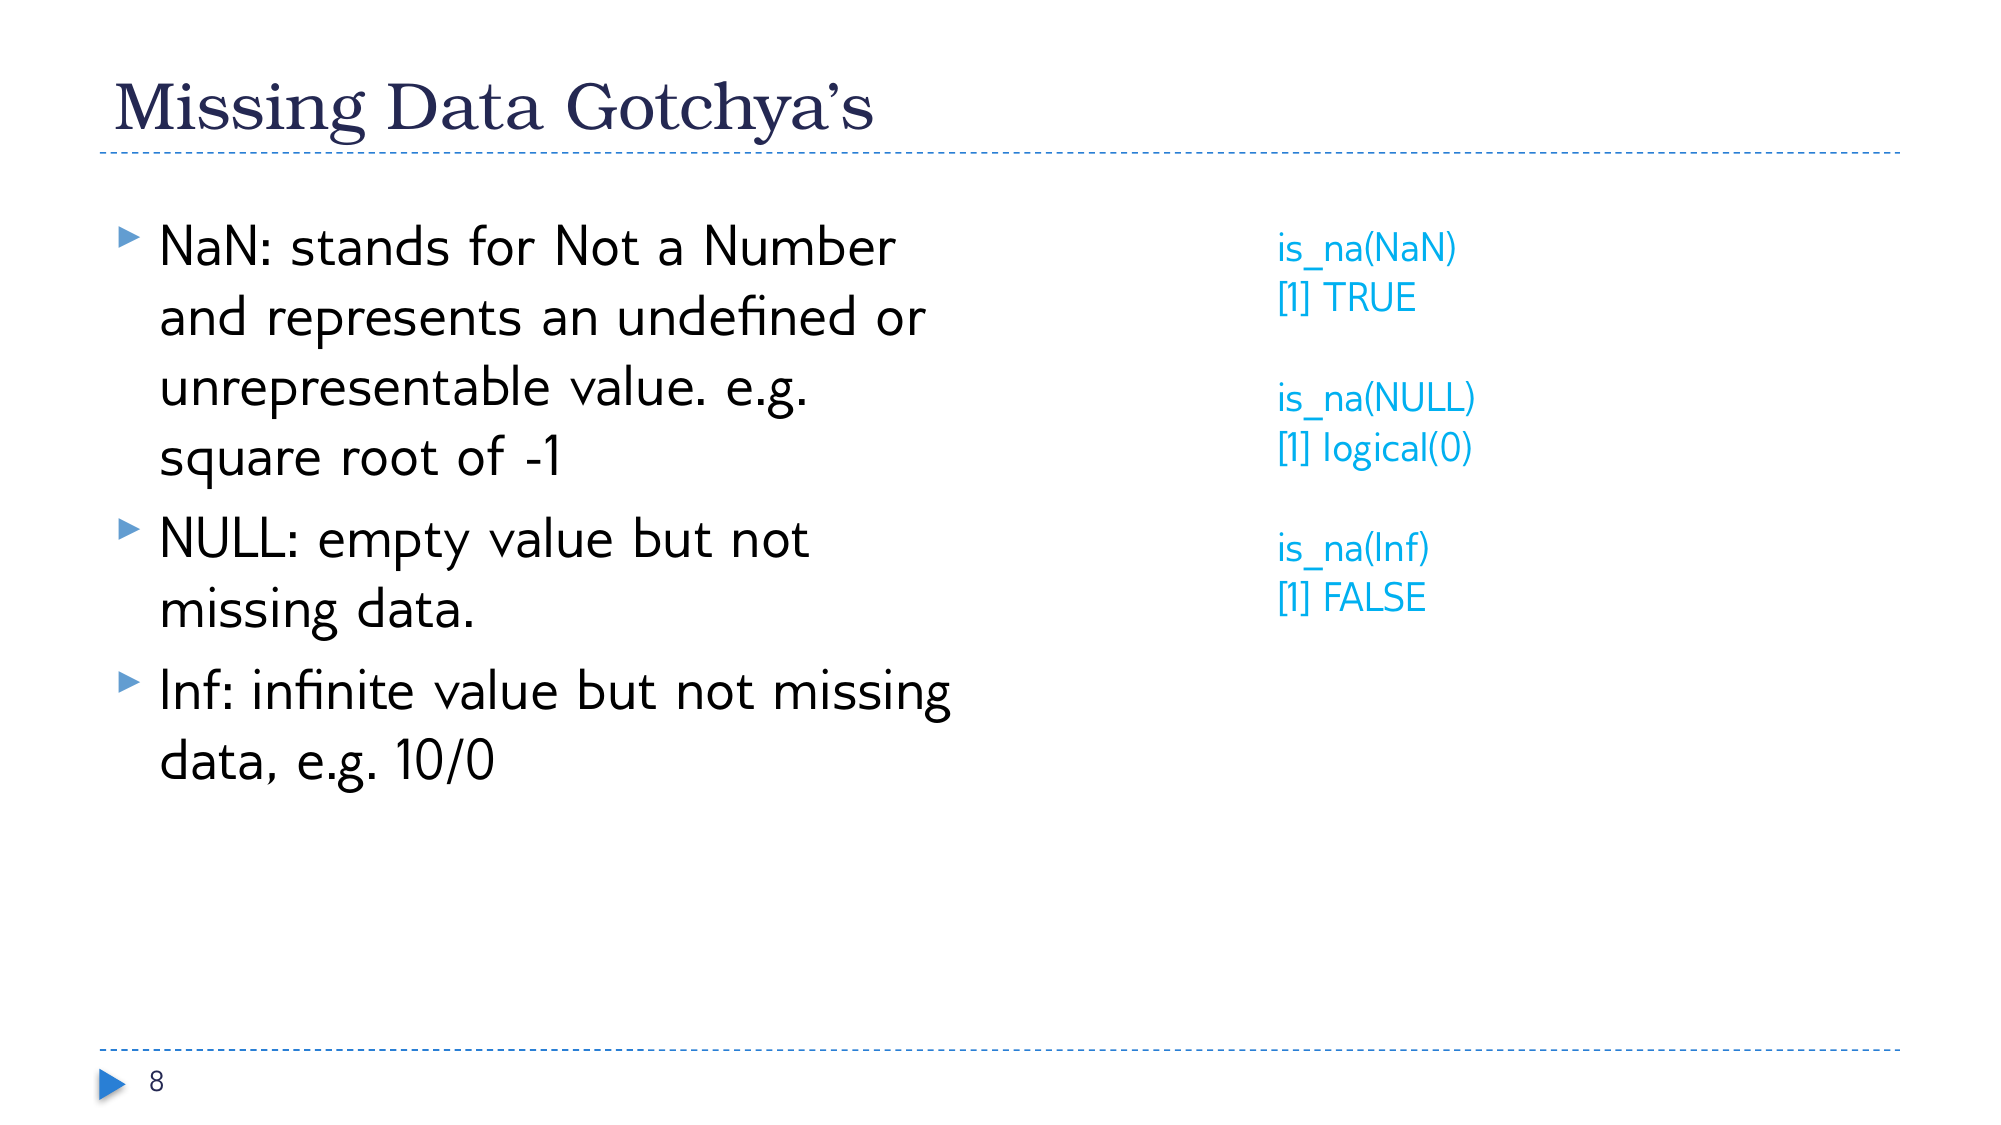

# Missing Data Gotchya’s
NaN: stands for Not a Number and represents an undefined or unrepresentable value. e.g. square root of -1
NULL: empty value but not missing data.
Inf: infinite value but not missing data, e.g. 10/0
is_na(NaN)
[1] TRUE

is_na(NULL)
[1] logical(0)

is_na(Inf)
[1] FALSE
8